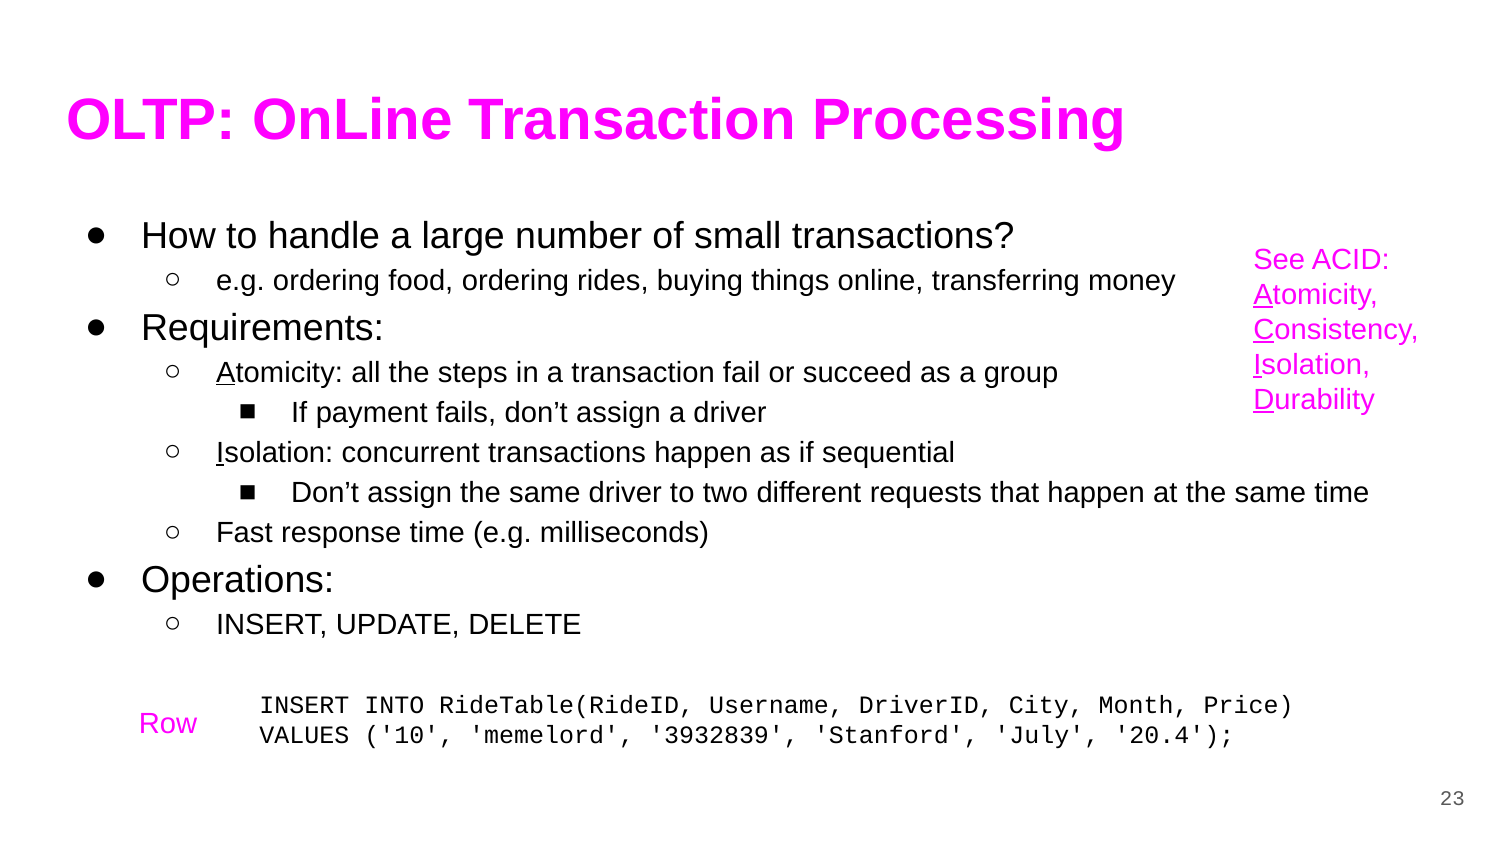

# OLTP: OnLine Transaction Processing
How to handle a large number of small transactions?
e.g. ordering food, ordering rides, buying things online, transferring money
Requirements:
Atomicity: all the steps in a transaction fail or succeed as a group
If payment fails, don’t assign a driver
Isolation: concurrent transactions happen as if sequential
Don’t assign the same driver to two different requests that happen at the same time
Fast response time (e.g. milliseconds)
Operations:
INSERT, UPDATE, DELETE
See ACID: Atomicity, Consistency, Isolation, Durability
INSERT INTO RideTable(RideID, Username, DriverID, City, Month, Price)
VALUES ('10', 'memelord', '3932839', 'Stanford', 'July', '20.4');
Row
23